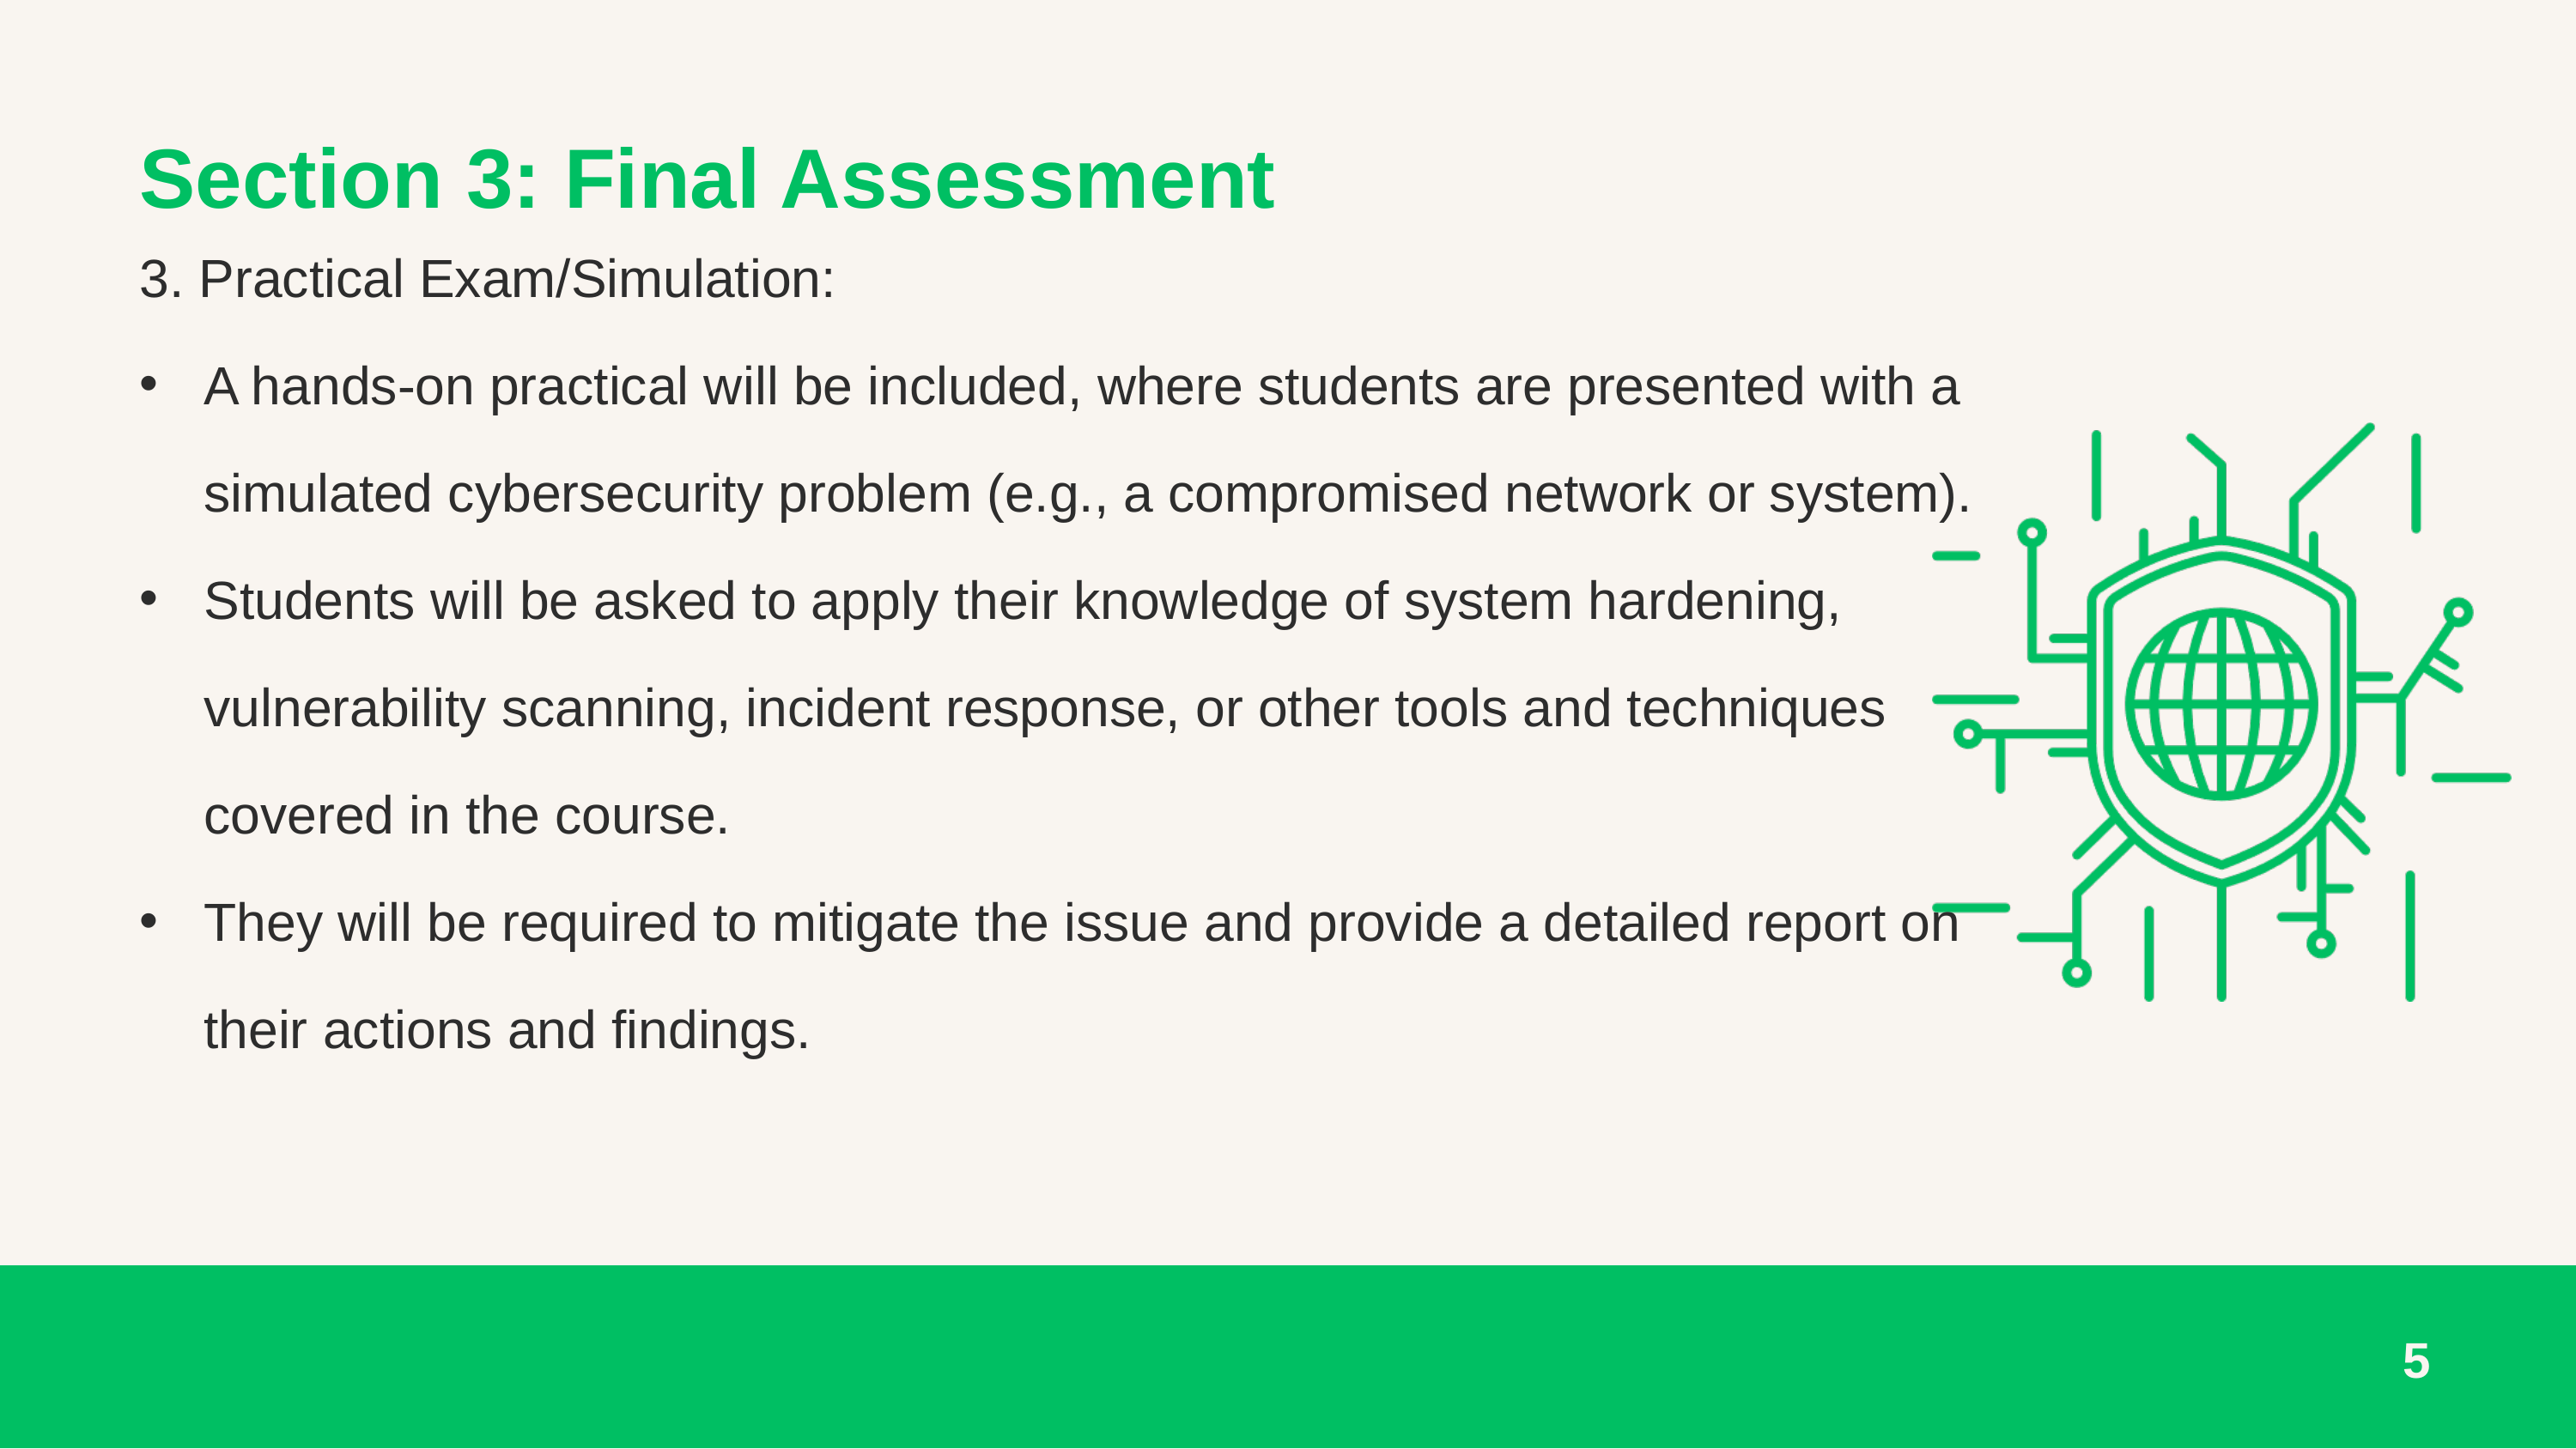

Section 3: Final Assessment
3. Practical Exam/Simulation:
A hands-on practical will be included, where students are presented with a simulated cybersecurity problem (e.g., a compromised network or system).
Students will be asked to apply their knowledge of system hardening, vulnerability scanning, incident response, or other tools and techniques covered in the course.
They will be required to mitigate the issue and provide a detailed report on their actions and findings.

5